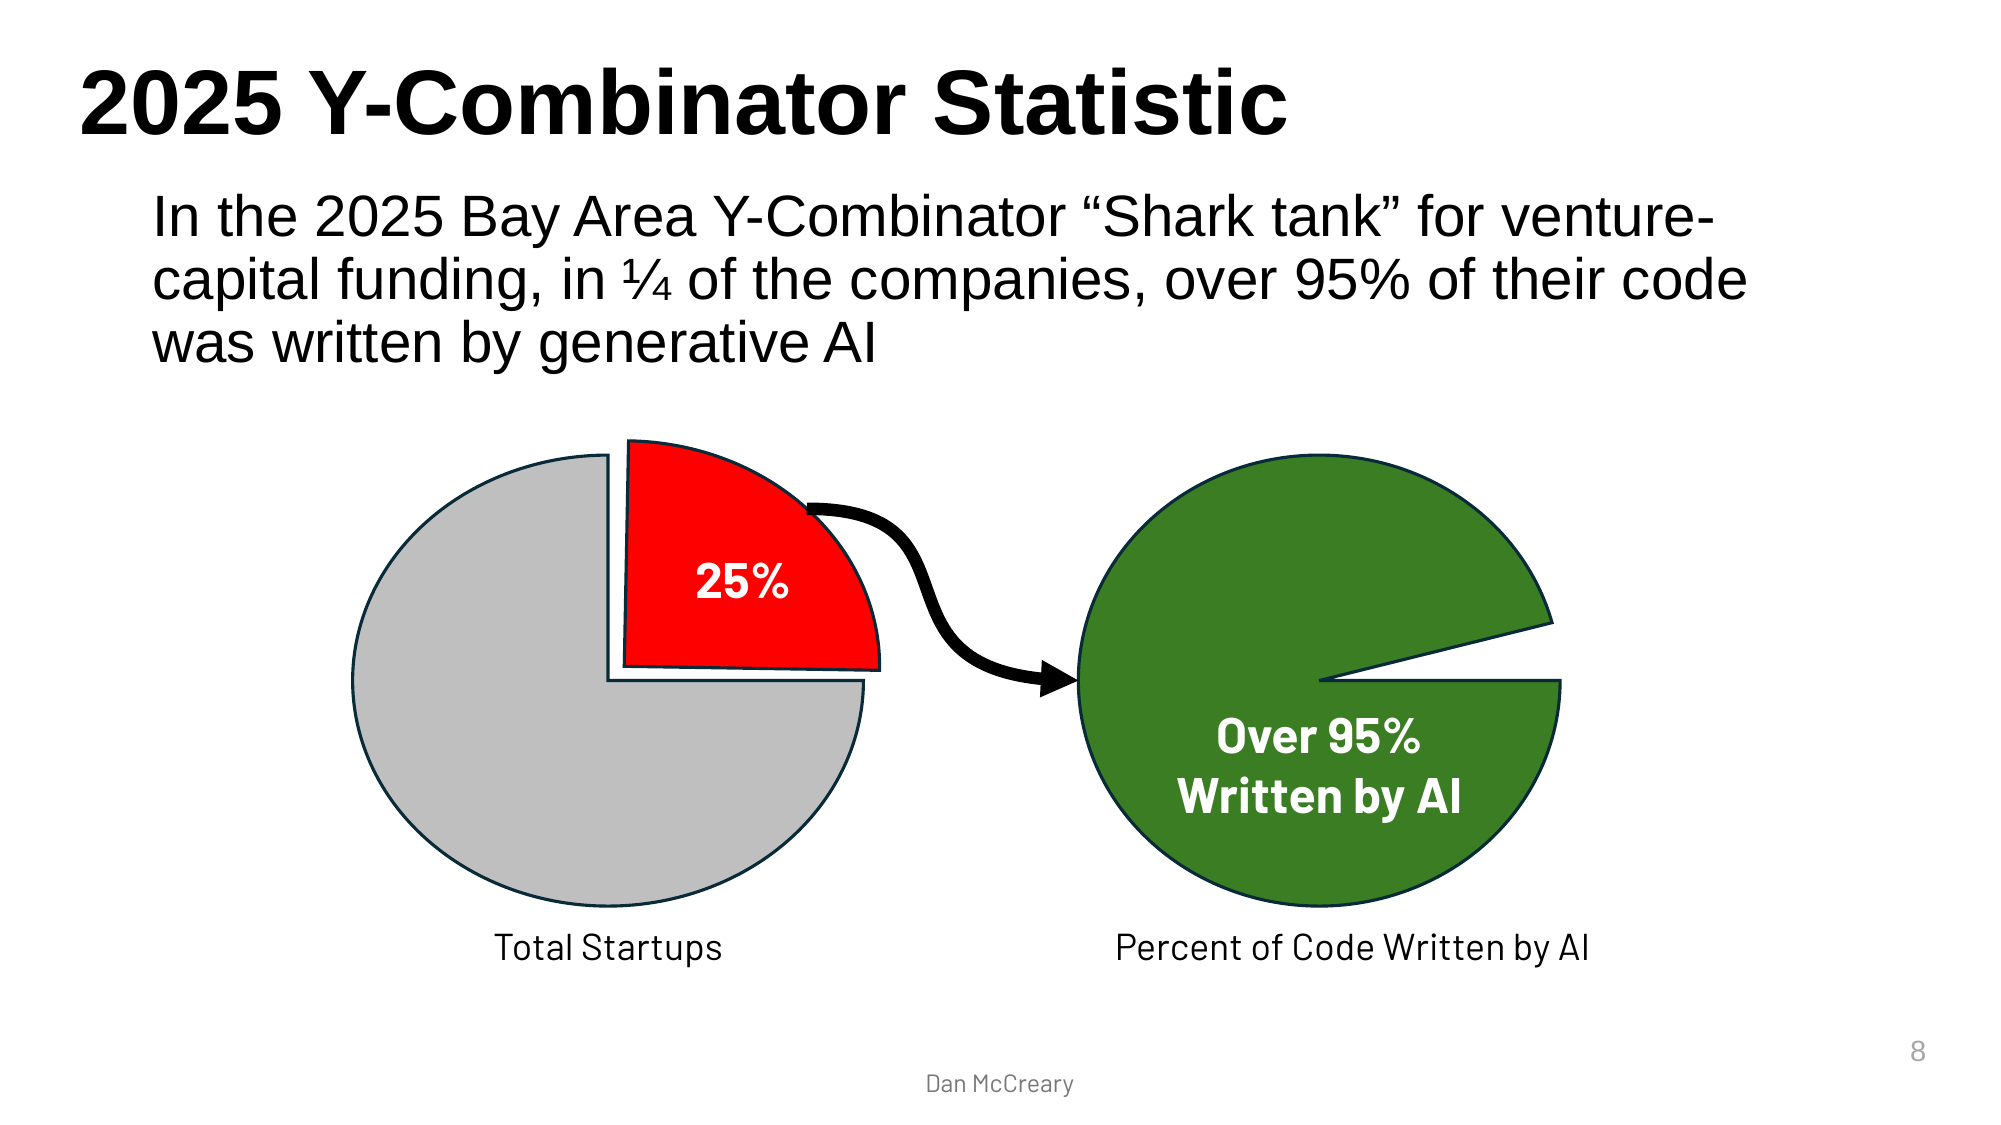

# 2025 Y-Combinator Statistic
In the 2025 Bay Area Y-Combinator “Shark tank” for venture-capital funding, in ¼ of the companies, over 95% of their code was written by generative AI

25%
Over 95%
Written by AI
Total Startups
Percent of Code Written by AI
8
Dan McCreary